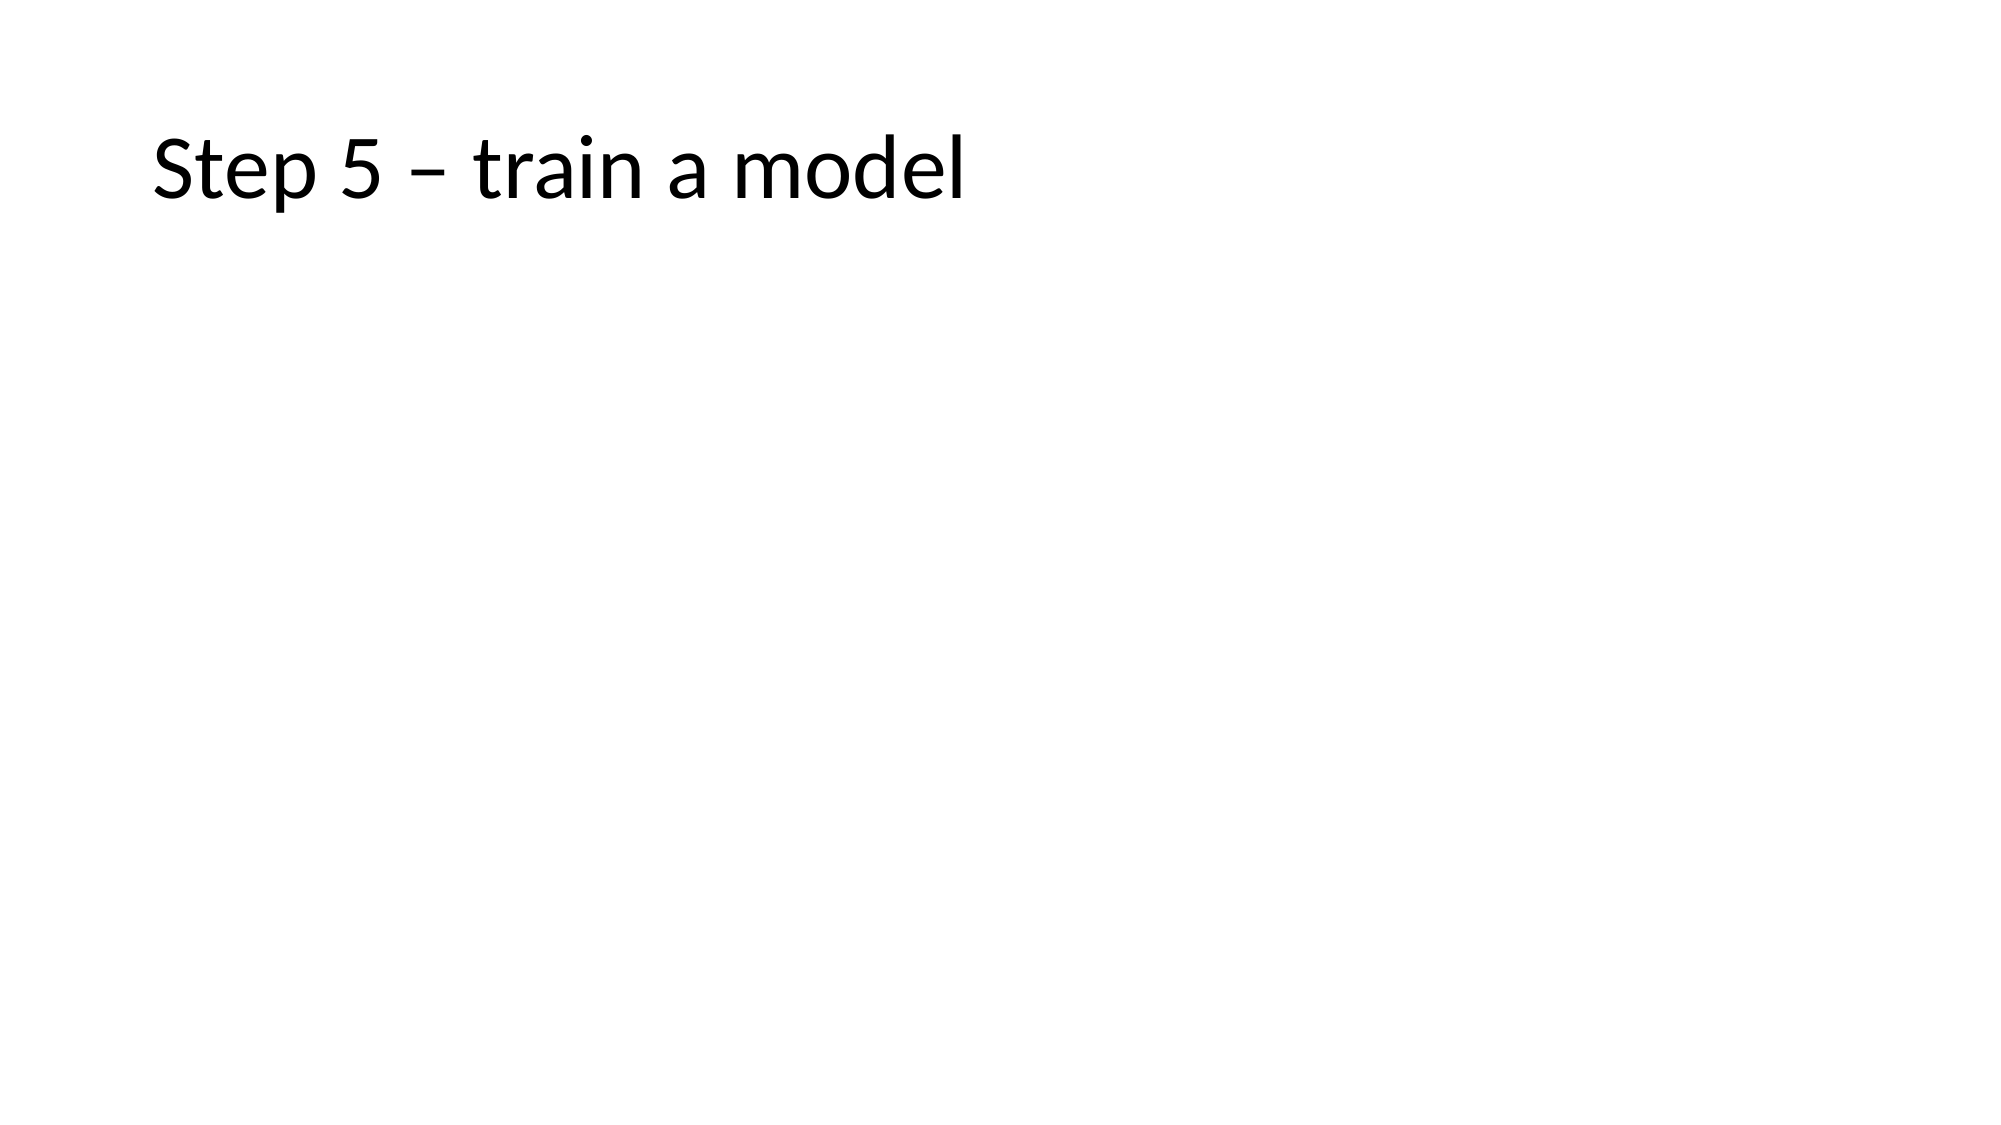

# Step 5 – train a model